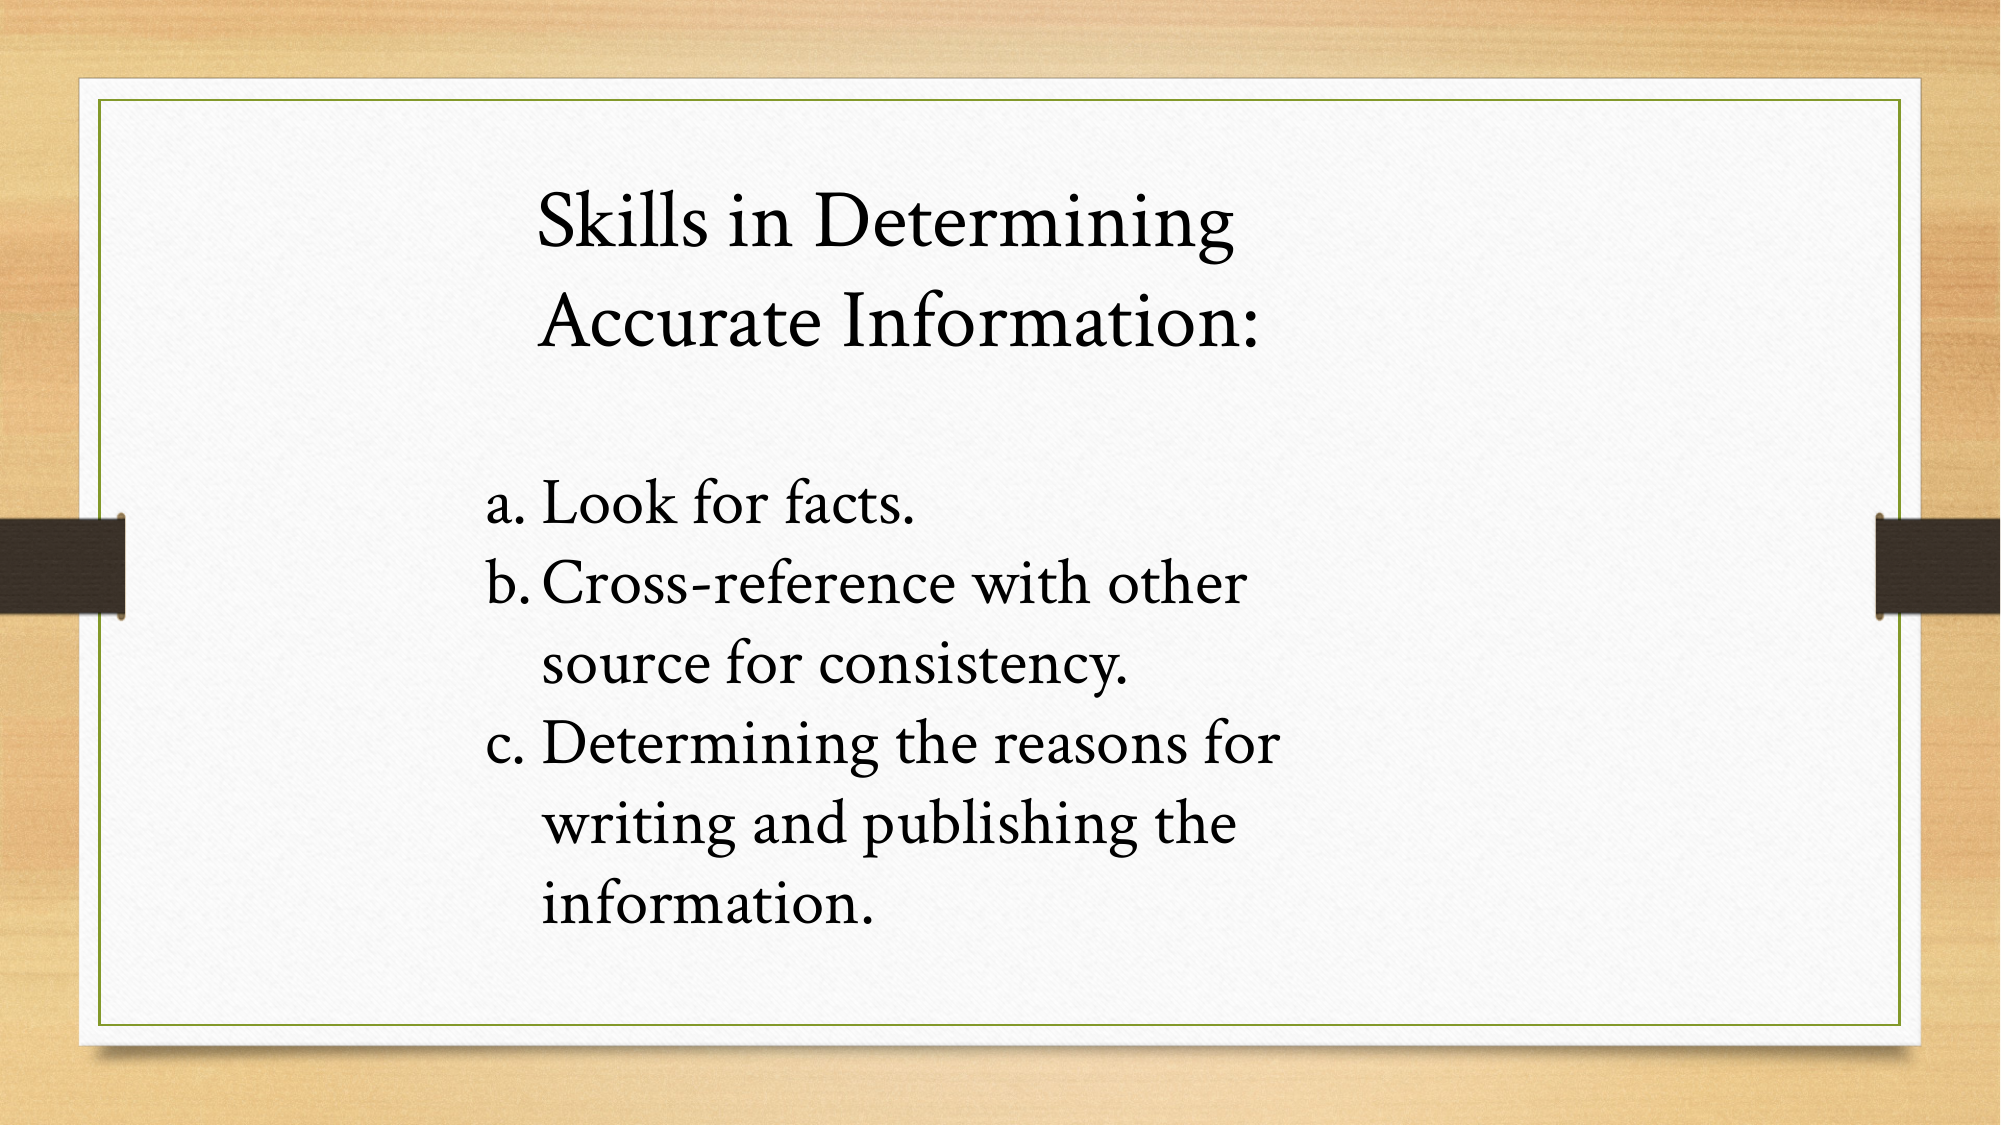

Skills in Determining Accurate Information:
Look for facts.
Cross-reference with other source for consistency.
Determining the reasons for writing and publishing the information.